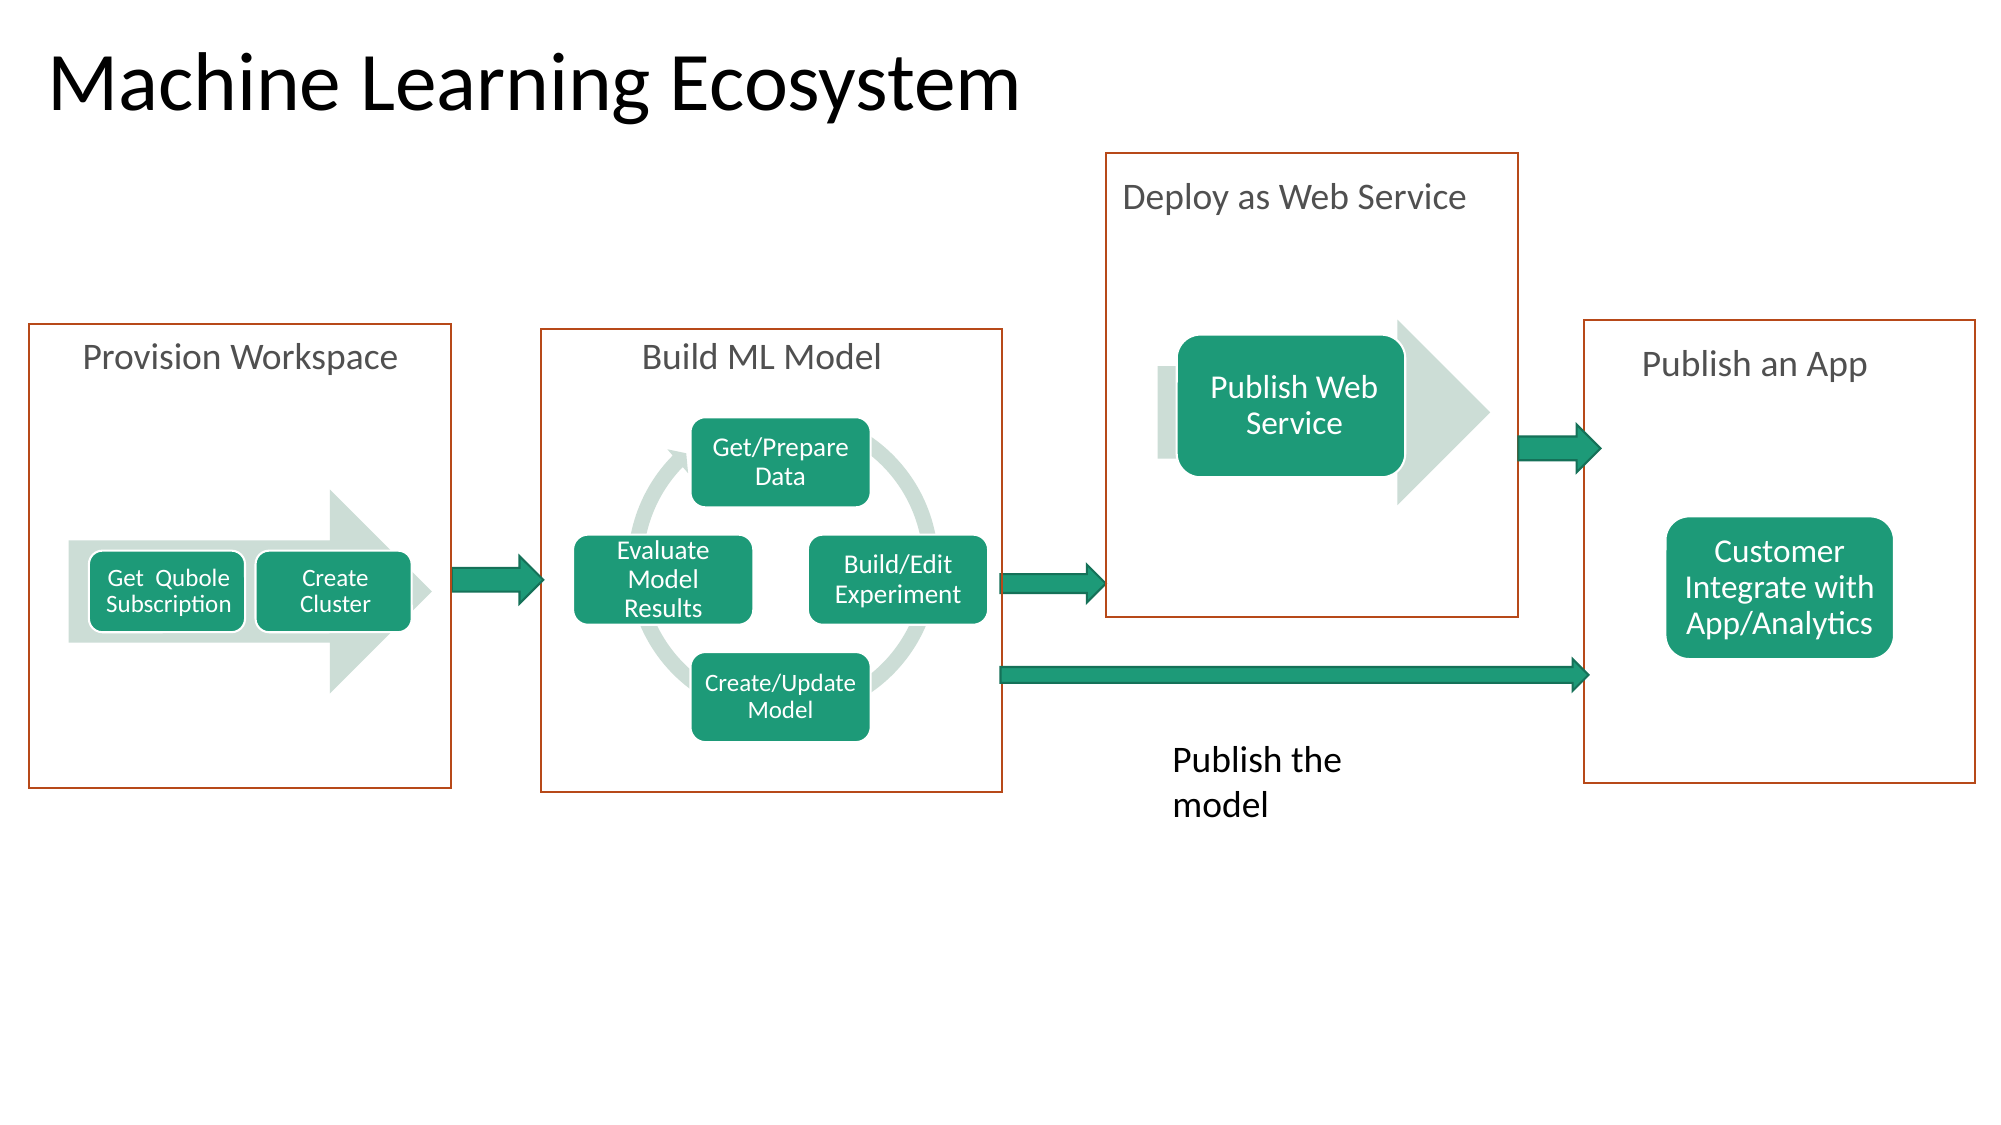

# Machine Learning Ecosystem

Deploy as Web Service
Publish Web Service

Provision Workspace
Build ML Model

Publish an App

Get/Prepare Data
Evaluate Model Results
Build/Edit Experiment
Create/Update Model

Get  Qubole Subscription
Create Cluster

Customer Integrate with App/Analytics

Publish the model